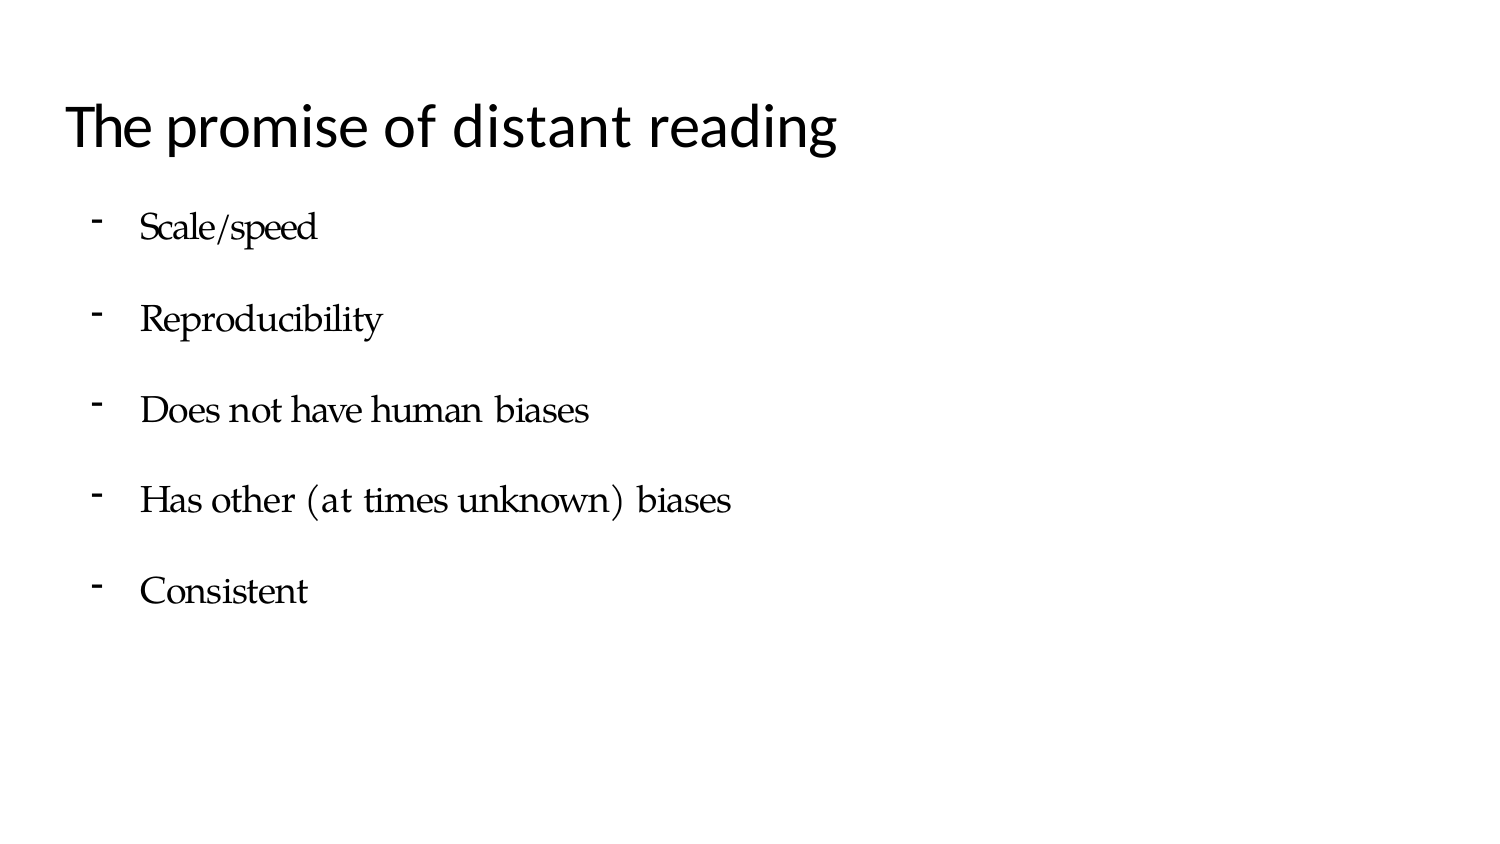

# The promise of distant reading
Scale/speed

Reproducibility

Does not have human biases

Has other (at times unknown) biases

Consistent